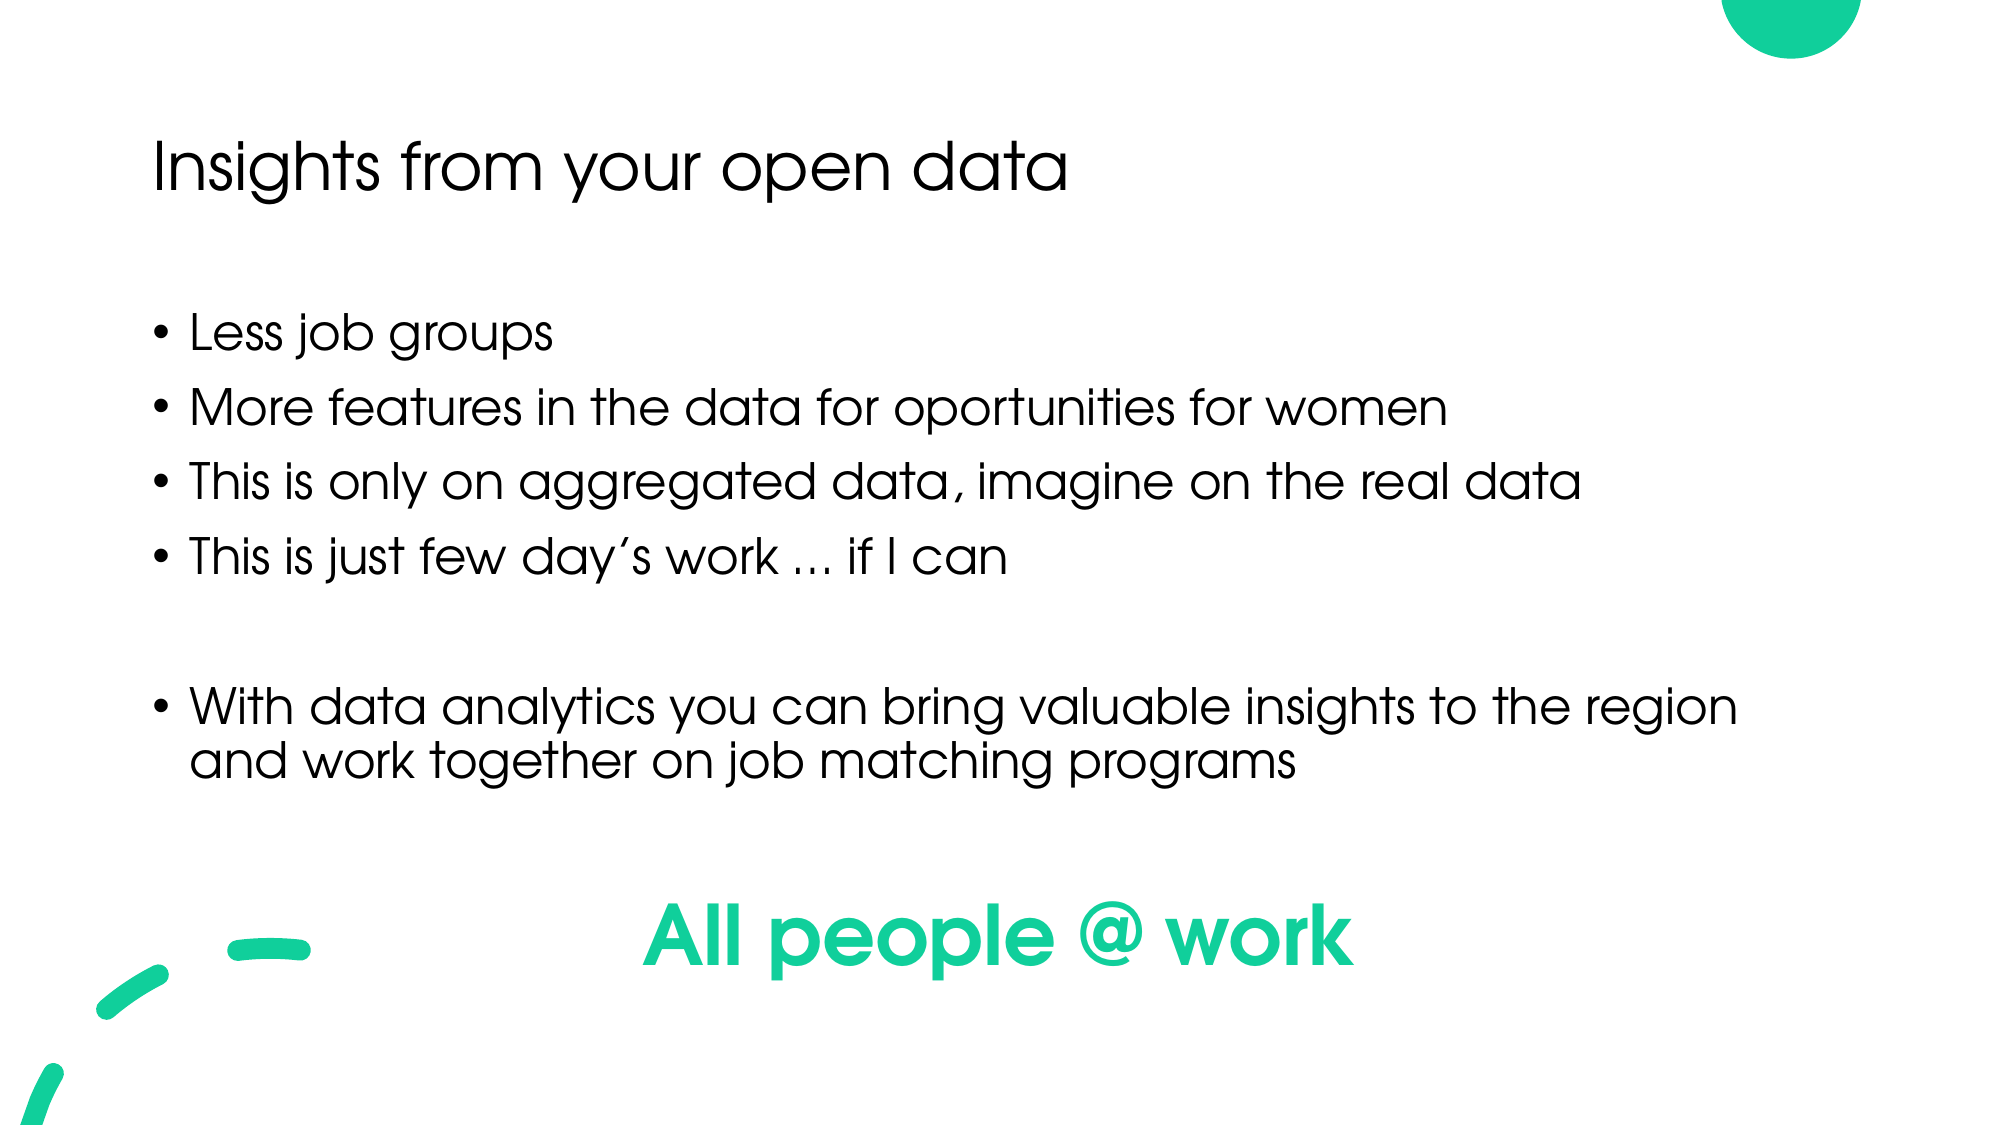

# Insights from your open data
Less job groups
More features in the data for oportunities for women
This is only on aggregated data, imagine on the real data
This is just few day’s work … if I can

With data analytics you can bring valuable insights to the region and work together on job matching programs

All people @ work